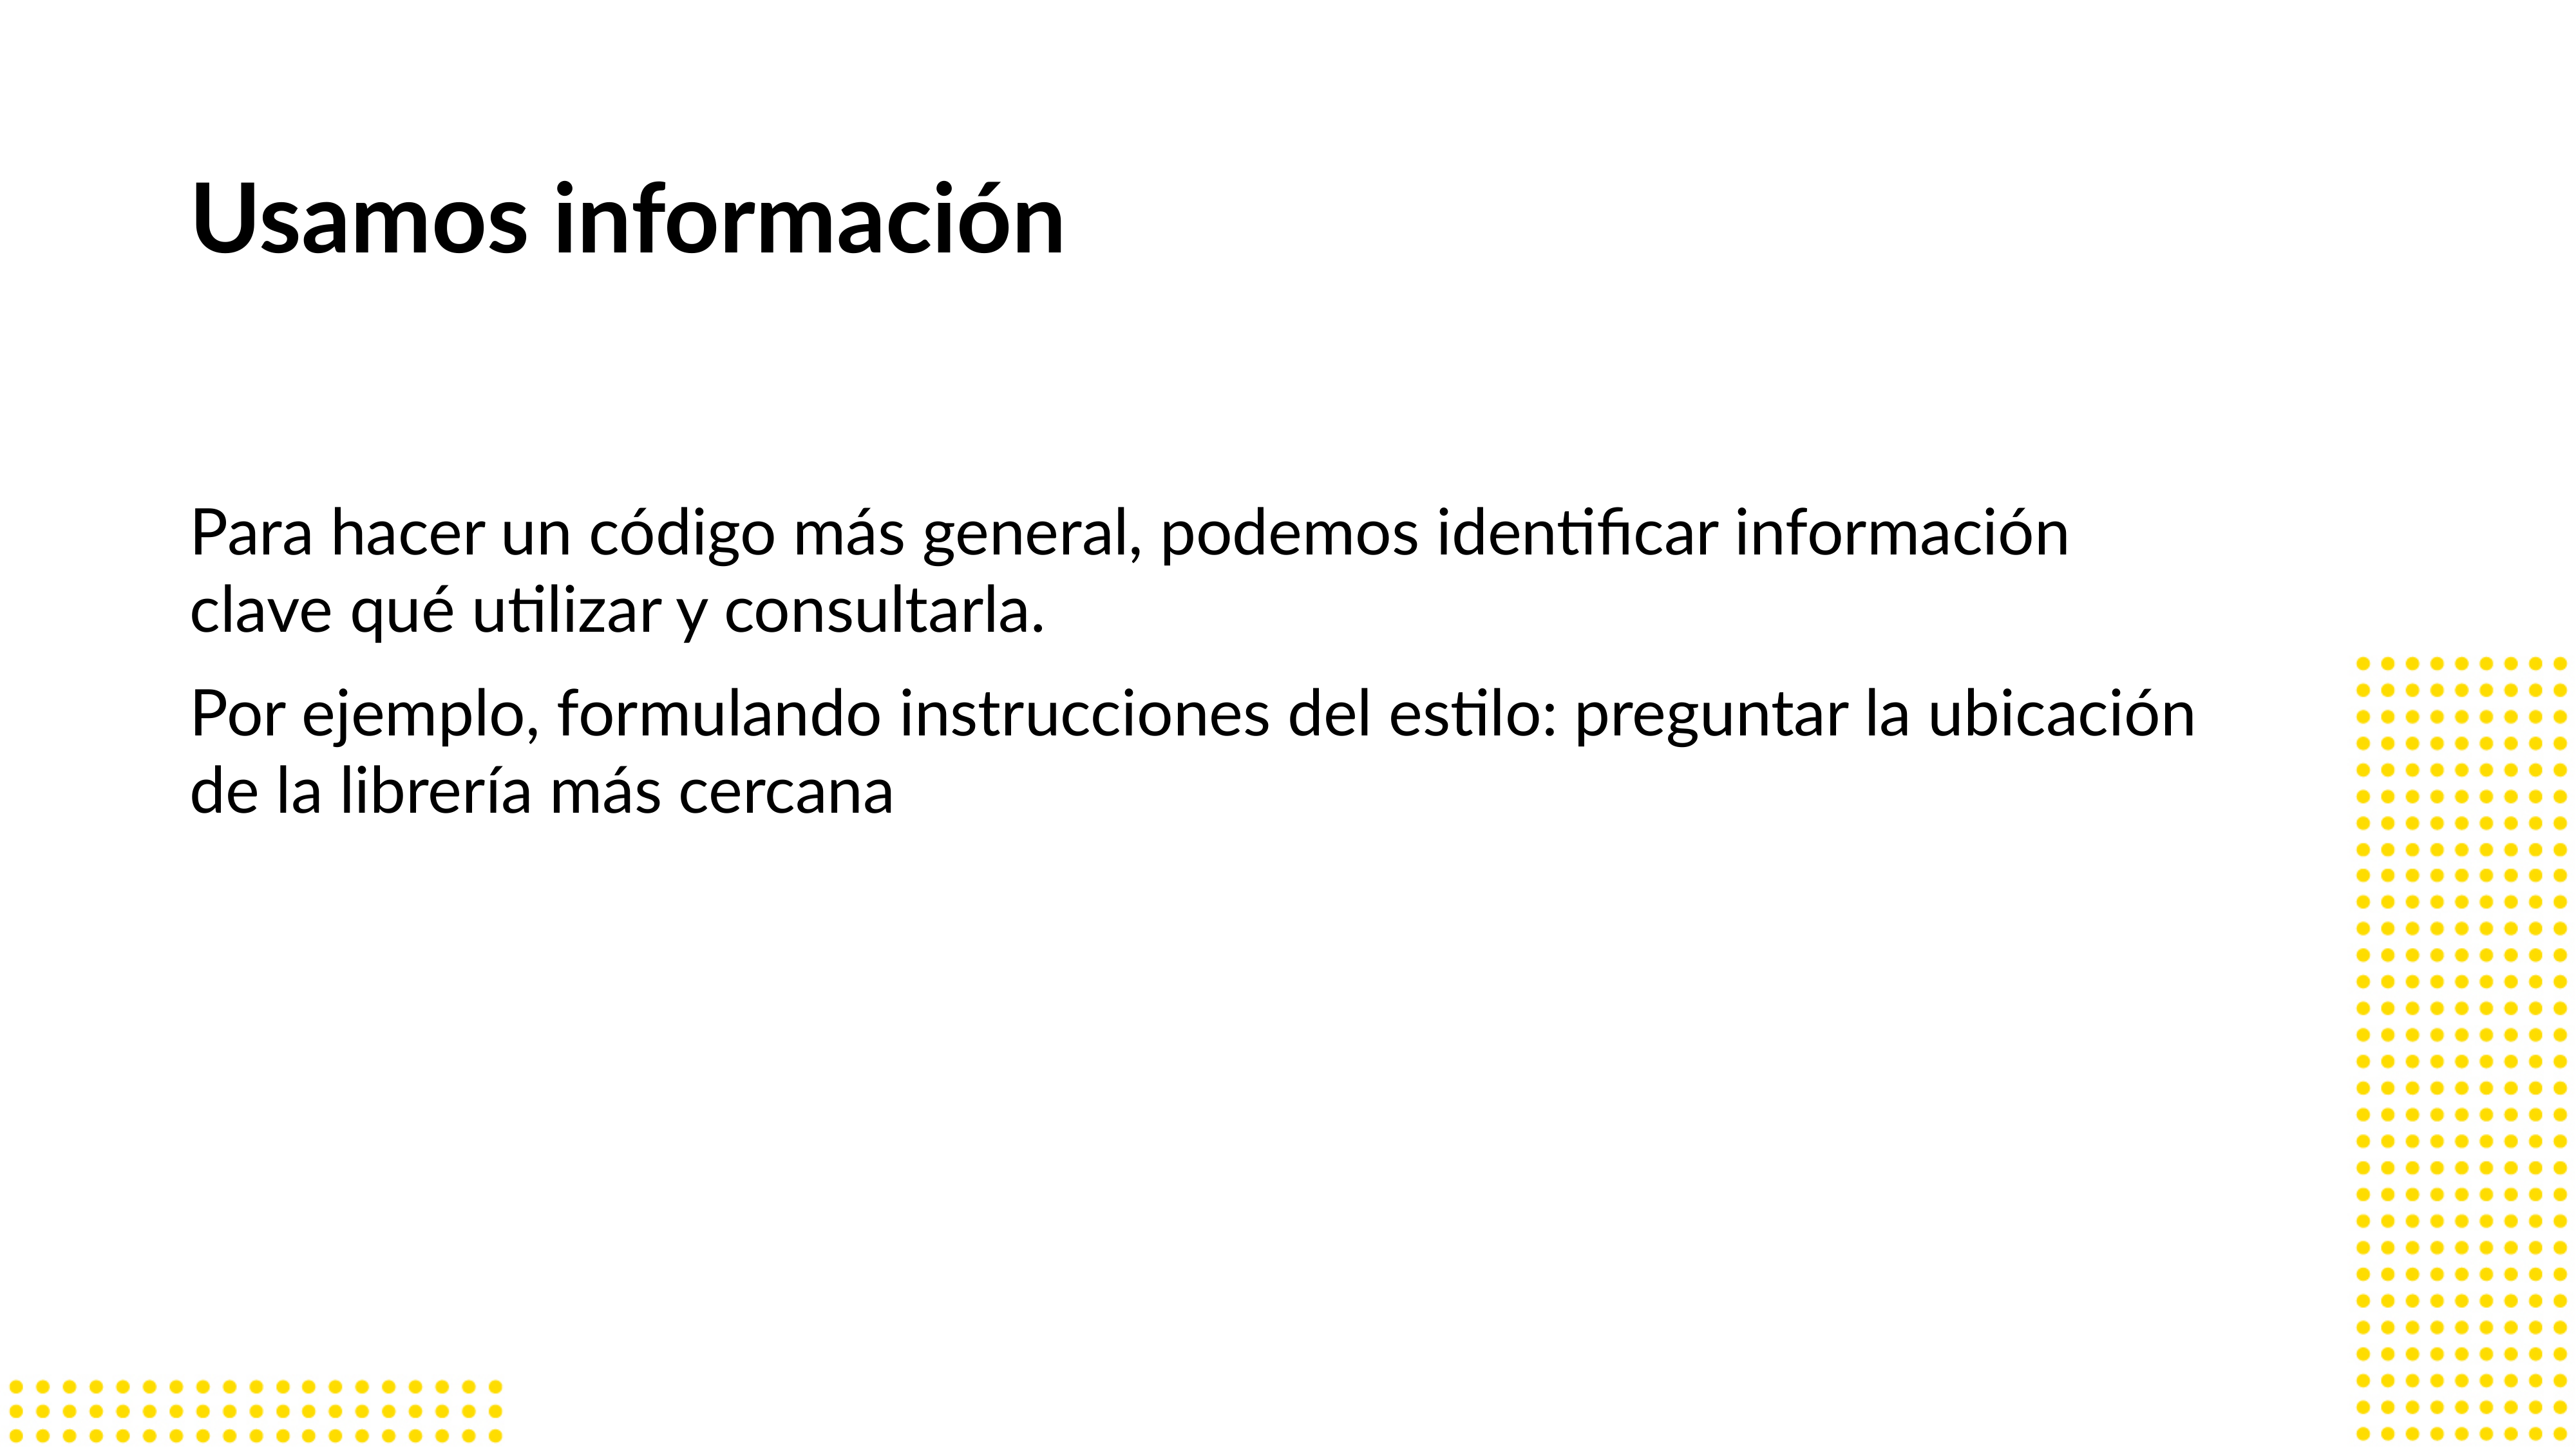

Usamos información
Para hacer un código más general, podemos identificar información clave qué utilizar y consultarla.
Por ejemplo, formulando instrucciones del estilo: preguntar la ubicación de la librería más cercana